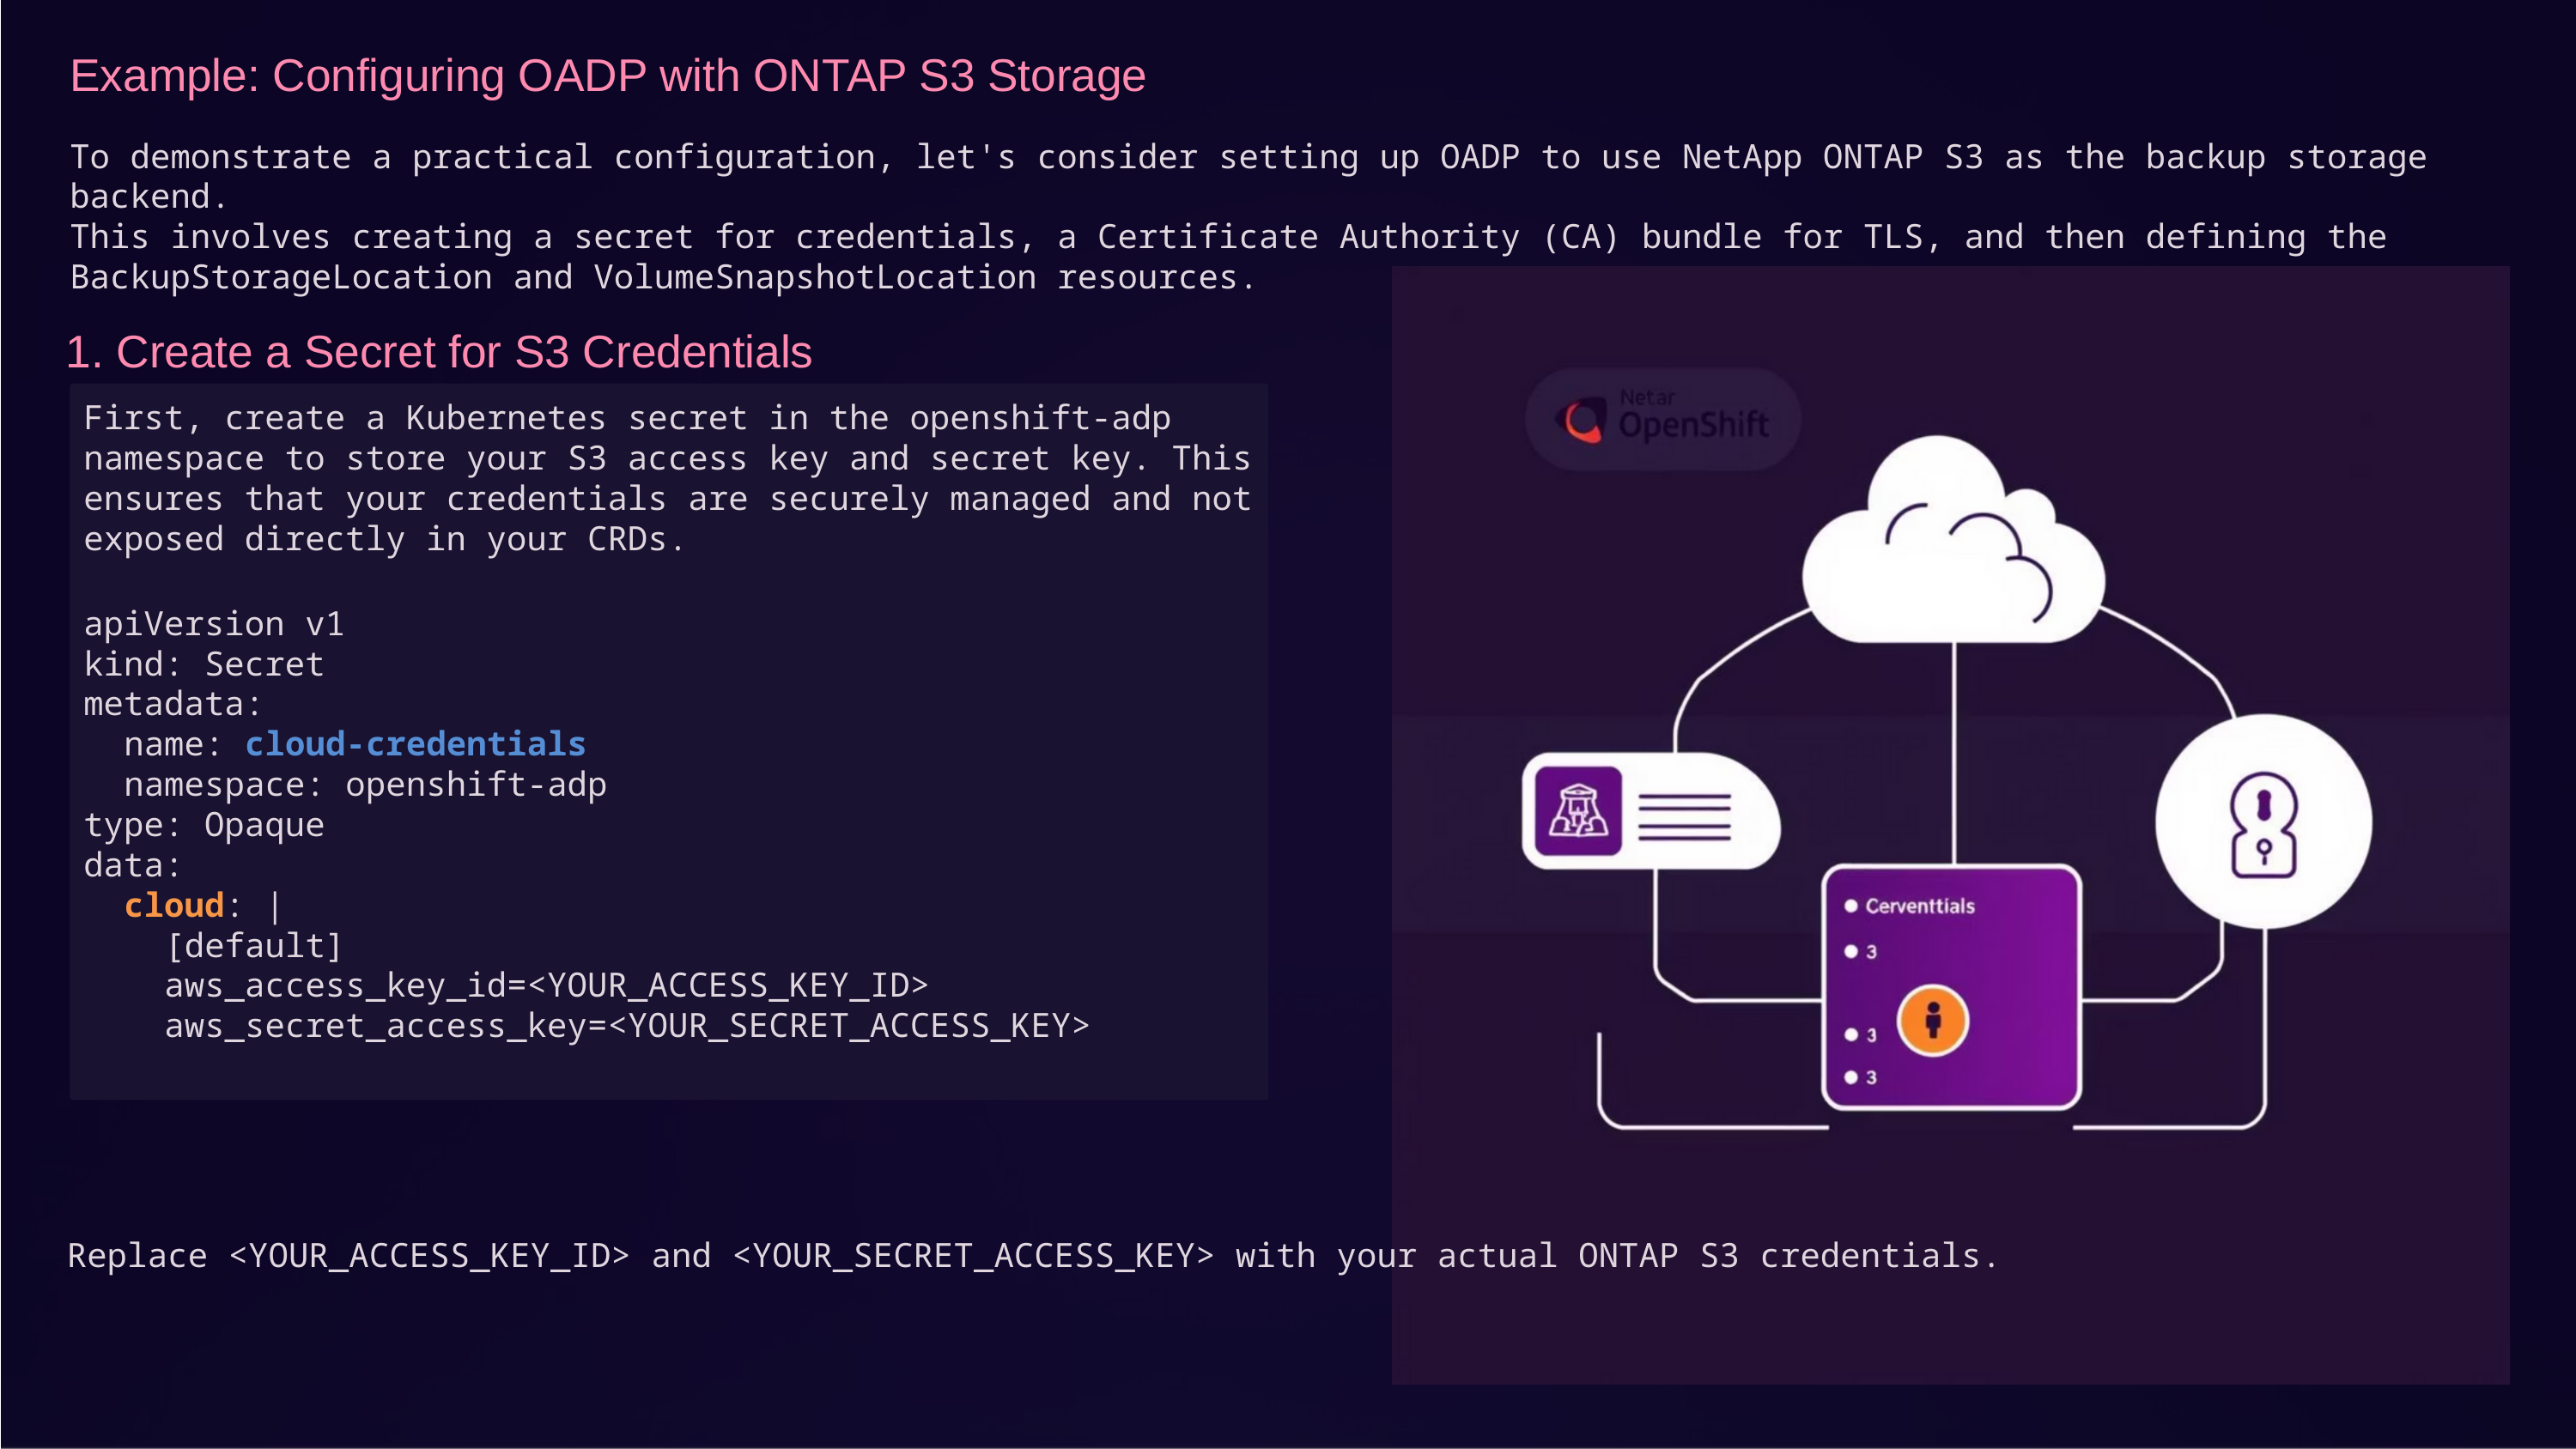

Example: Configuring OADP with ONTAP S3 Storage
To demonstrate a practical configuration, let's consider setting up OADP to use NetApp ONTAP S3 as the backup storage backend.
This involves creating a secret for credentials, a Certificate Authority (CA) bundle for TLS, and then defining the BackupStorageLocation and VolumeSnapshotLocation resources.

1. Create a Secret for S3 Credentials

First, create a Kubernetes secret in the openshift-adp namespace to store your S3 access key and secret key. This ensures that your credentials are securely managed and not exposed directly in your CRDs.
apiVersion v1
kind: Secret
metadata:
  name: cloud-credentials
  namespace: openshift-adp
type: Opaque
data:
  cloud: |
    [default]
    aws_access_key_id=<YOUR_ACCESS_KEY_ID>
    aws_secret_access_key=<YOUR_SECRET_ACCESS_KEY>
Replace <YOUR_ACCESS_KEY_ID> and <YOUR_SECRET_ACCESS_KEY> with your actual ONTAP S3 credentials.